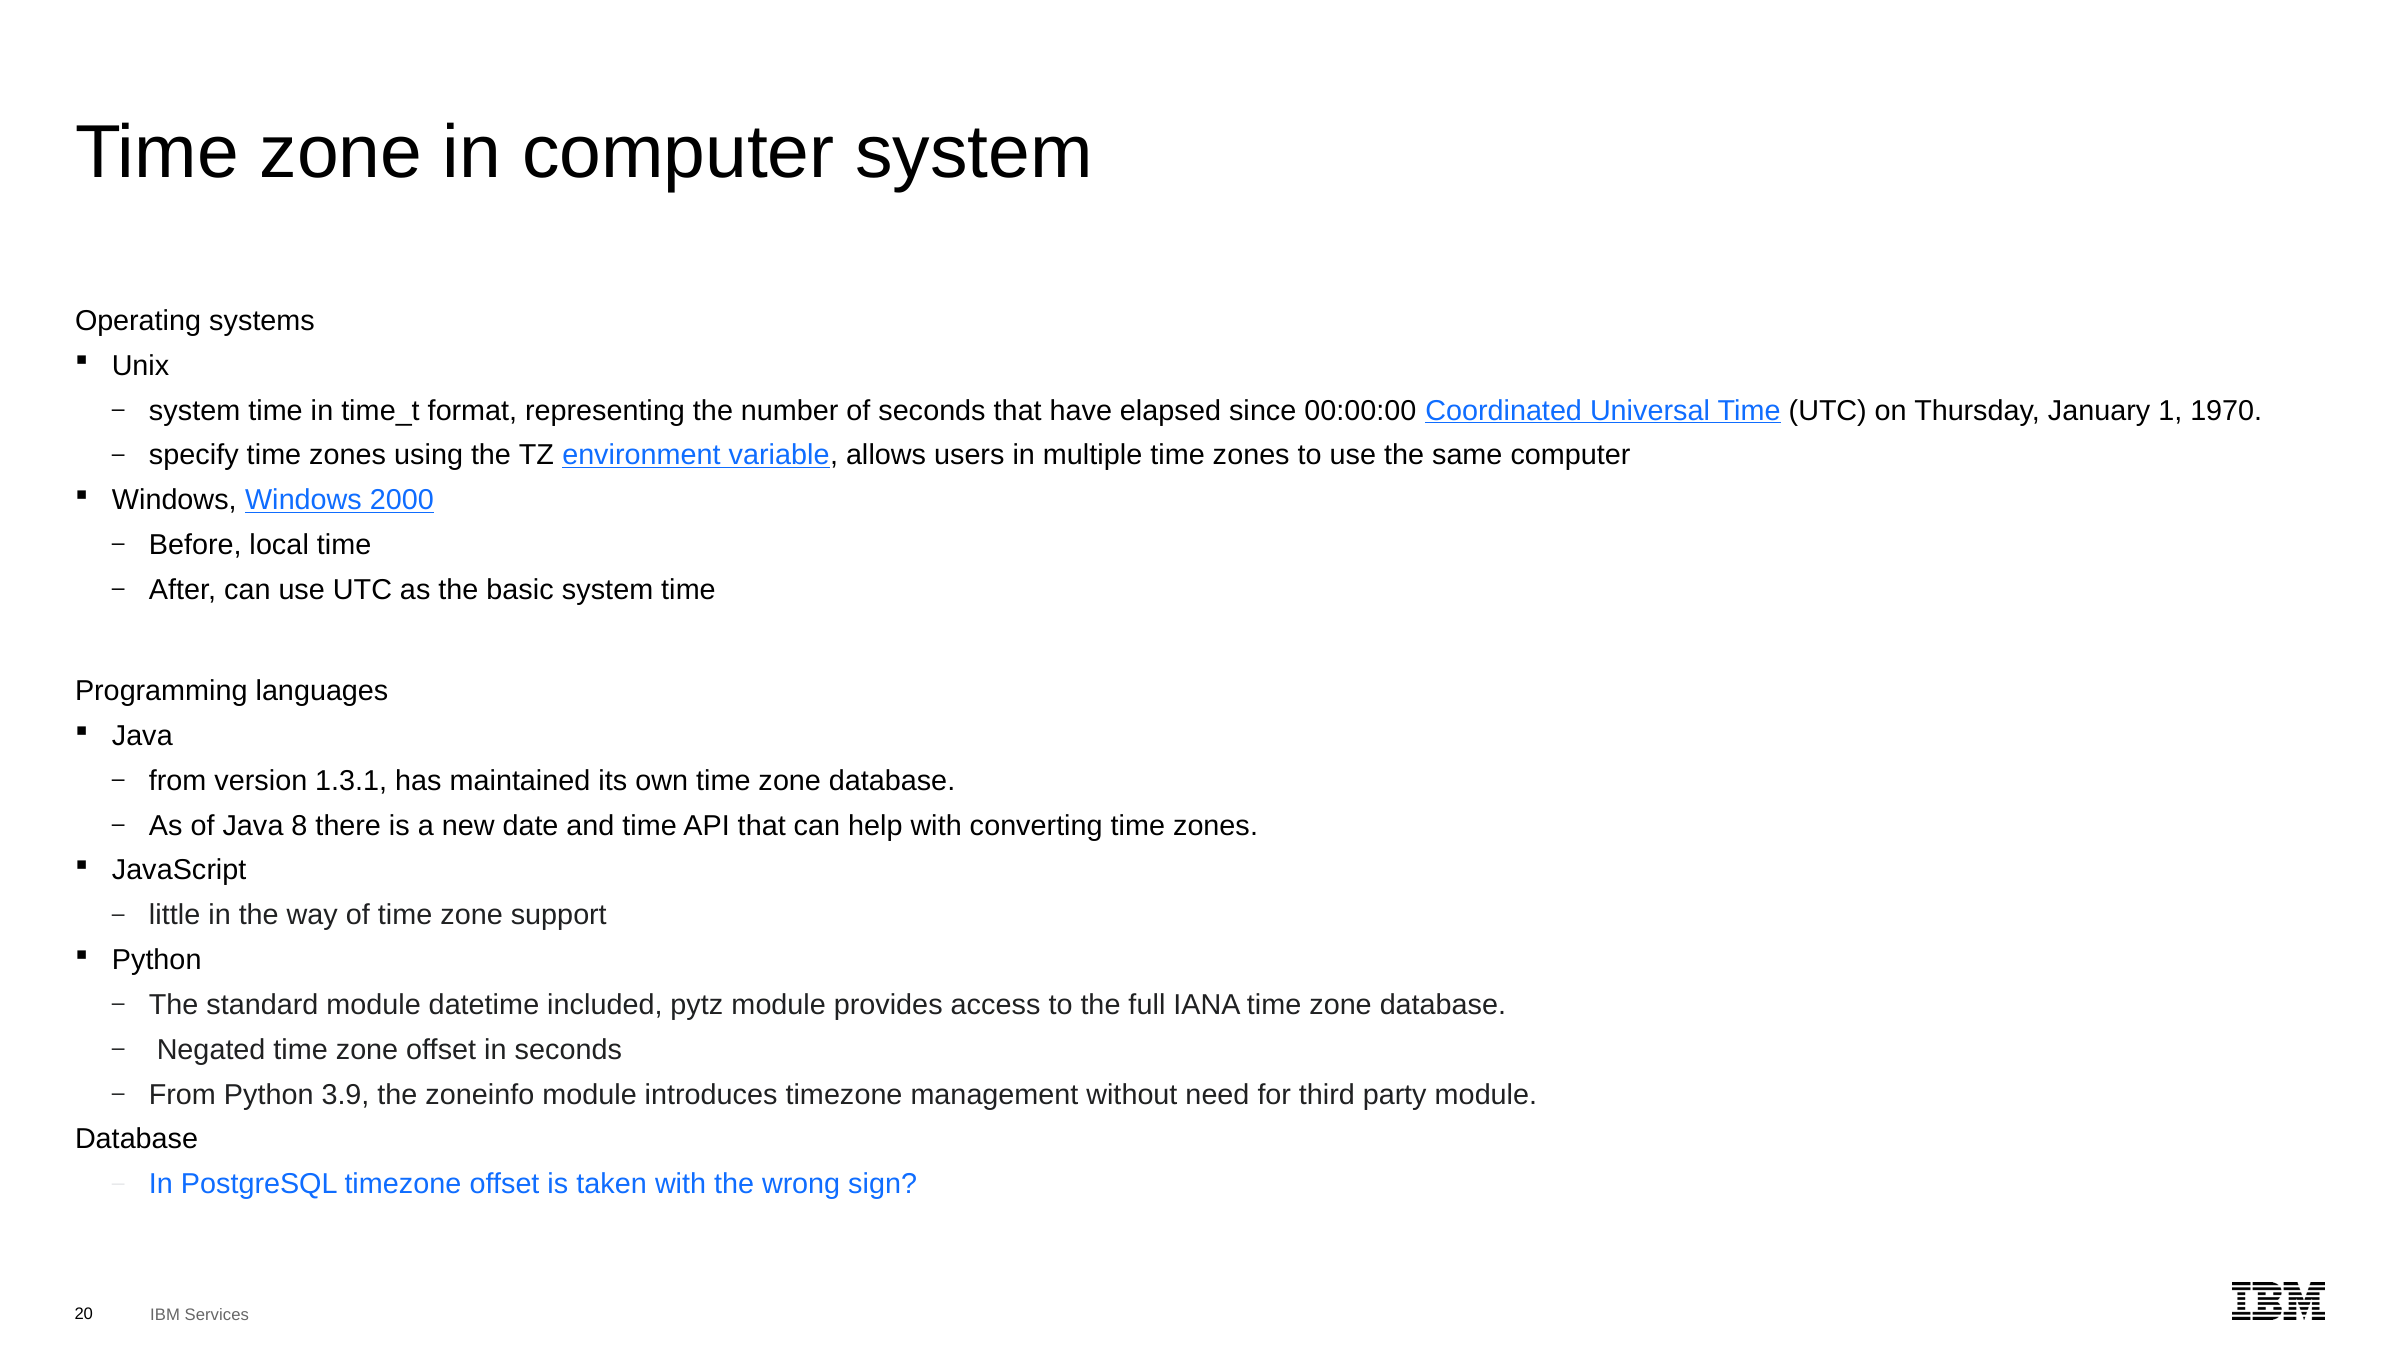

# Time zone in computer system
Operating systems
Unix
system time in time_t format, representing the number of seconds that have elapsed since 00:00:00 Coordinated Universal Time (UTC) on Thursday, January 1, 1970.
specify time zones using the TZ environment variable, allows users in multiple time zones to use the same computer
Windows, Windows 2000
Before, local time
After, can use UTC as the basic system time

Programming languages
Java
from version 1.3.1, has maintained its own time zone database.
As of Java 8 there is a new date and time API that can help with converting time zones.
JavaScript
little in the way of time zone support
Python
The standard module datetime included, pytz module provides access to the full IANA time zone database.
 Negated time zone offset in seconds
From Python 3.9, the zoneinfo module introduces timezone management without need for third party module.
Database
In PostgreSQL timezone offset is taken with the wrong sign?